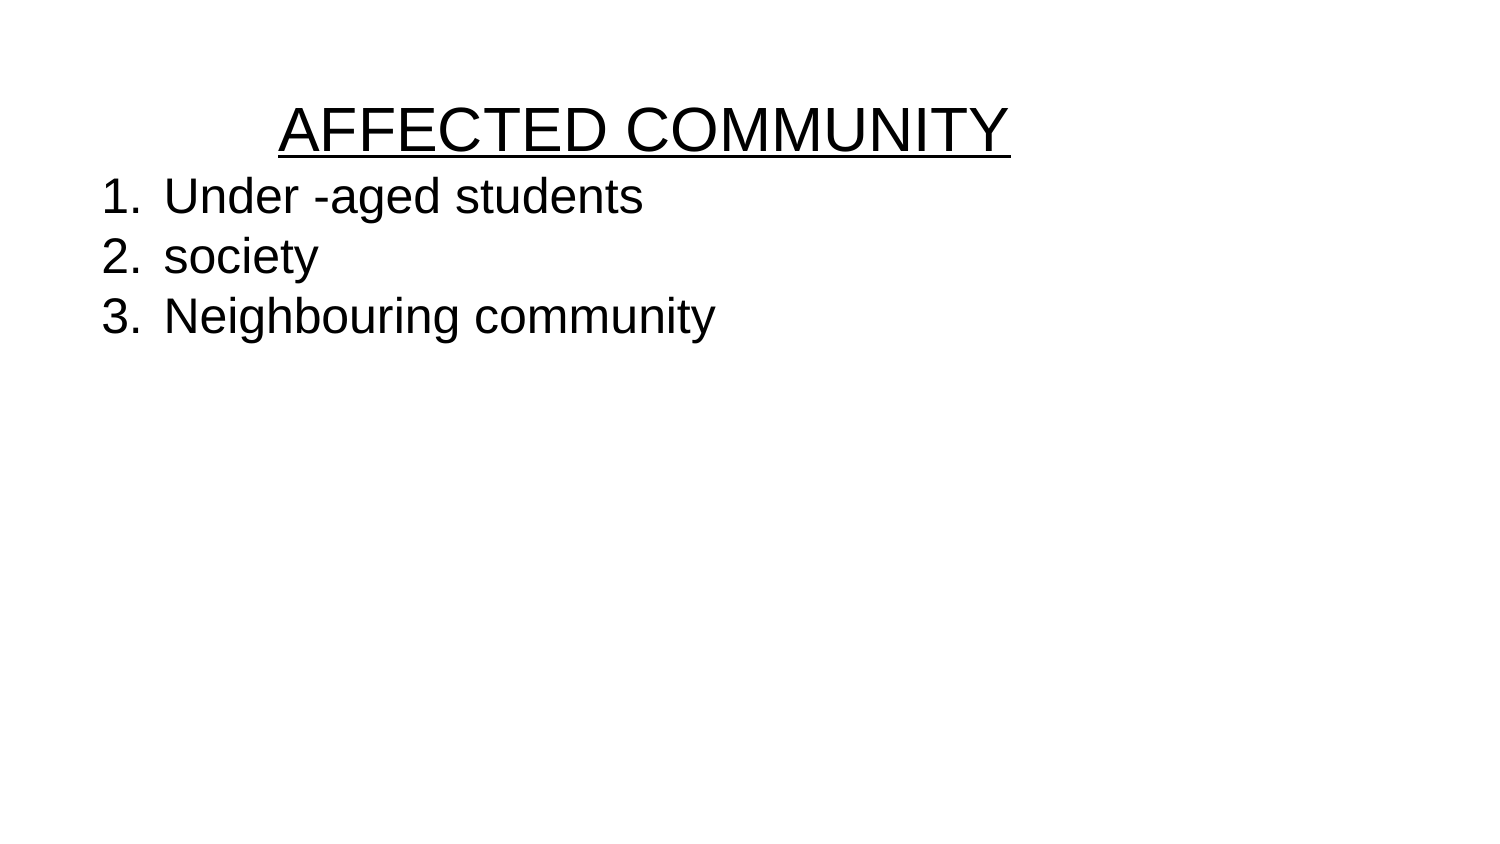

AFFECTED COMMUNITY
Under -aged students
society
Neighbouring community